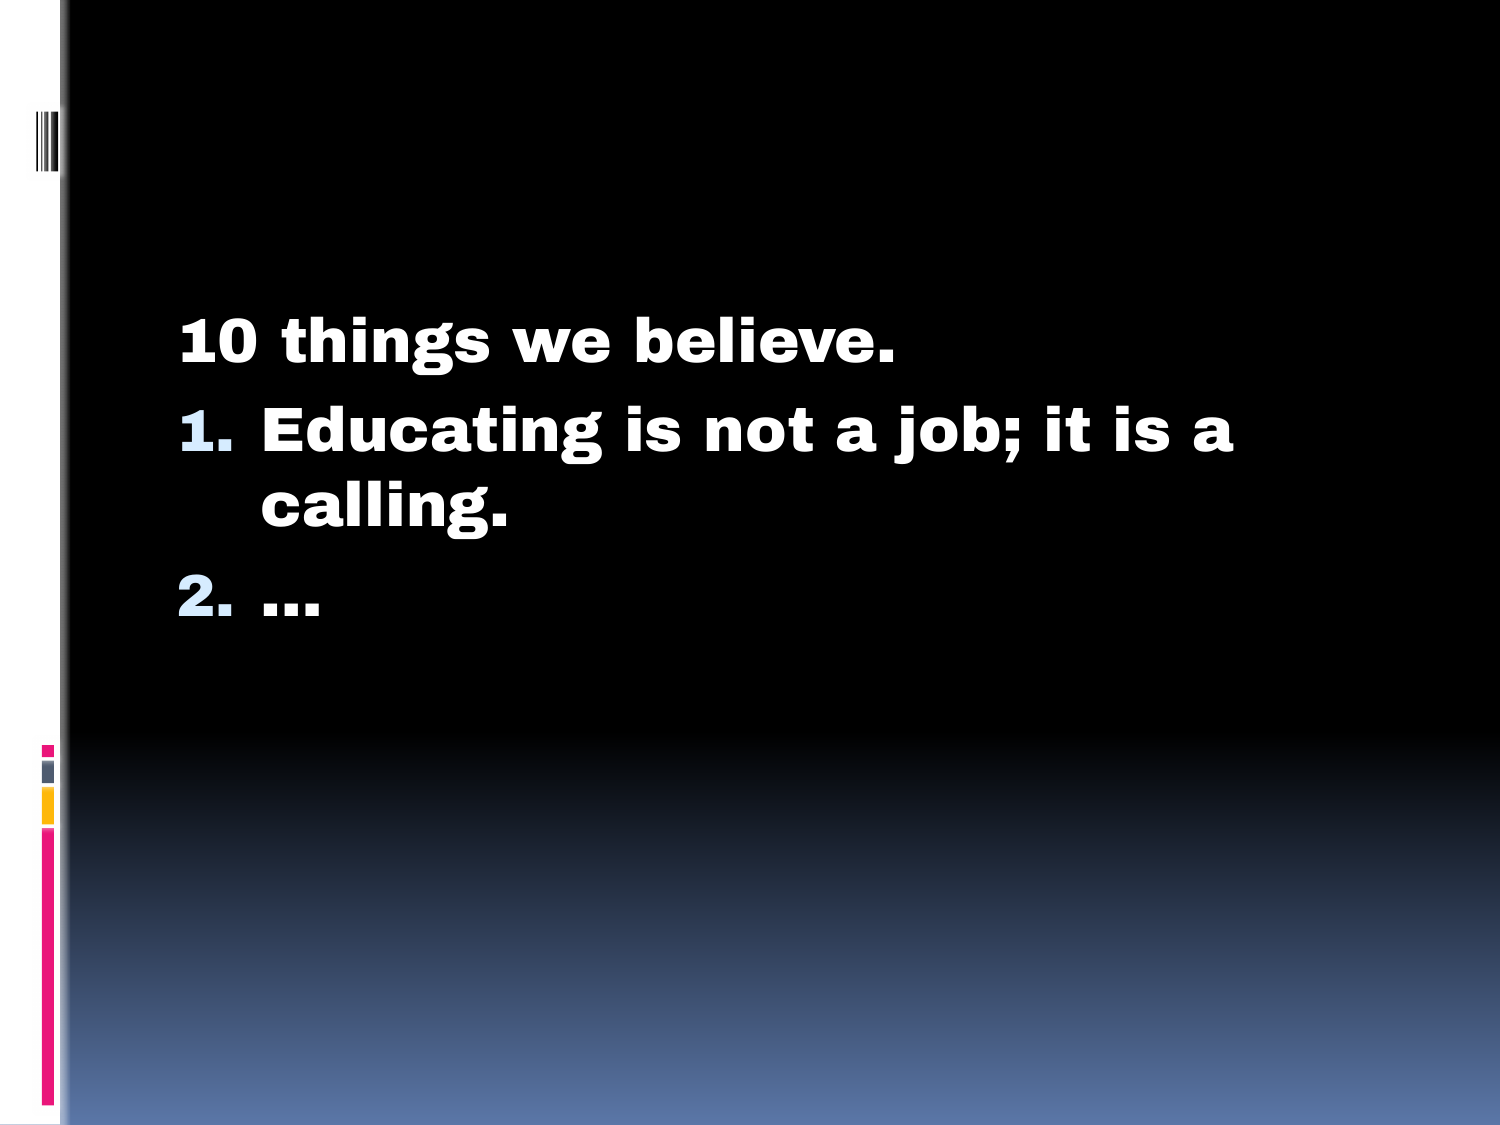

#
10 things we believe.
Educating is not a job; it is a calling.
…